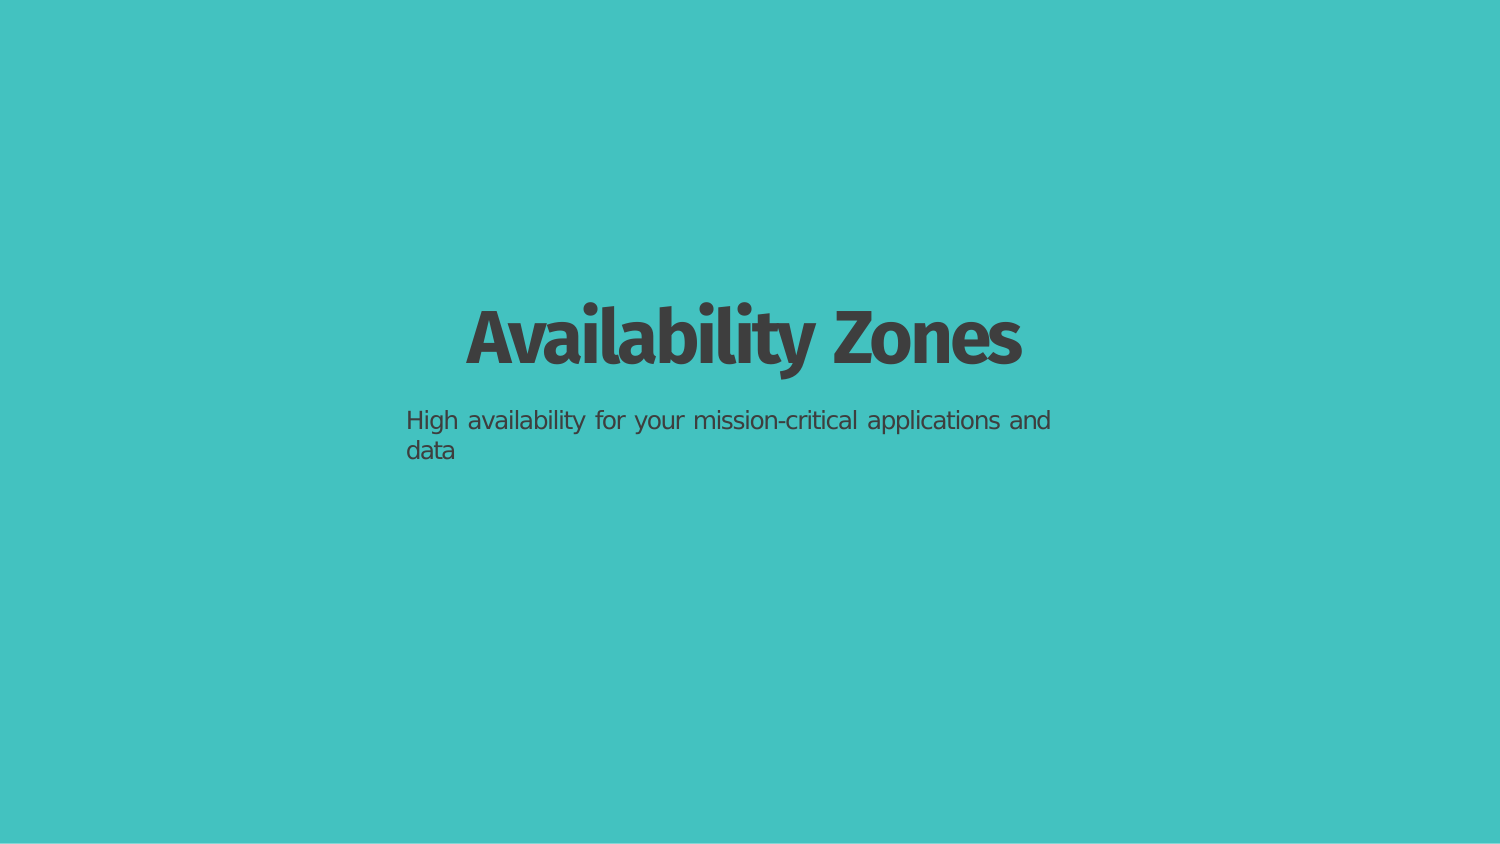

# Availability Zones
High availability for your mission-critical applications and data